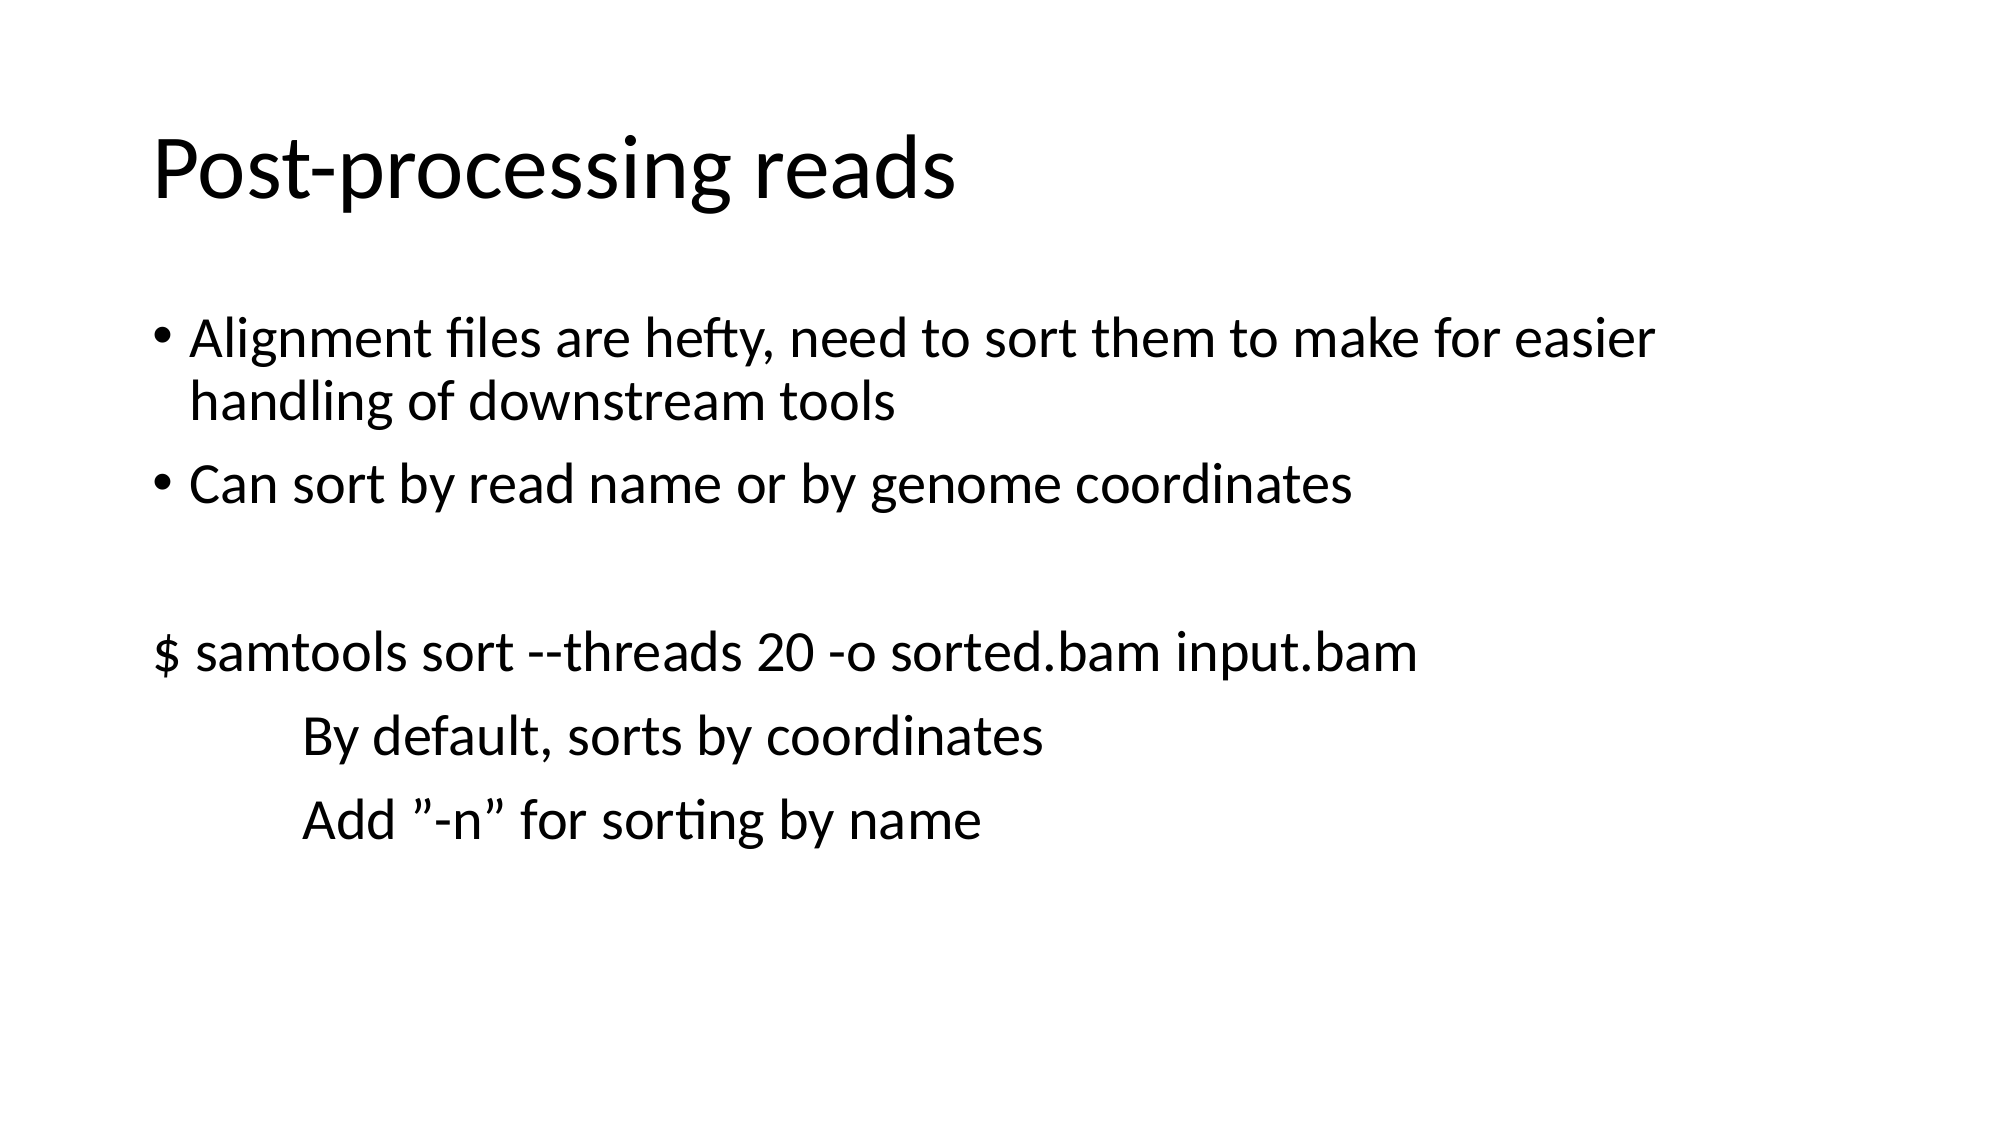

# Post-processing reads
Alignment files are hefty, need to sort them to make for easier handling of downstream tools
Can sort by read name or by genome coordinates

$ samtools sort --threads 20 -o sorted.bam input.bam
	By default, sorts by coordinates
	Add ”-n” for sorting by name